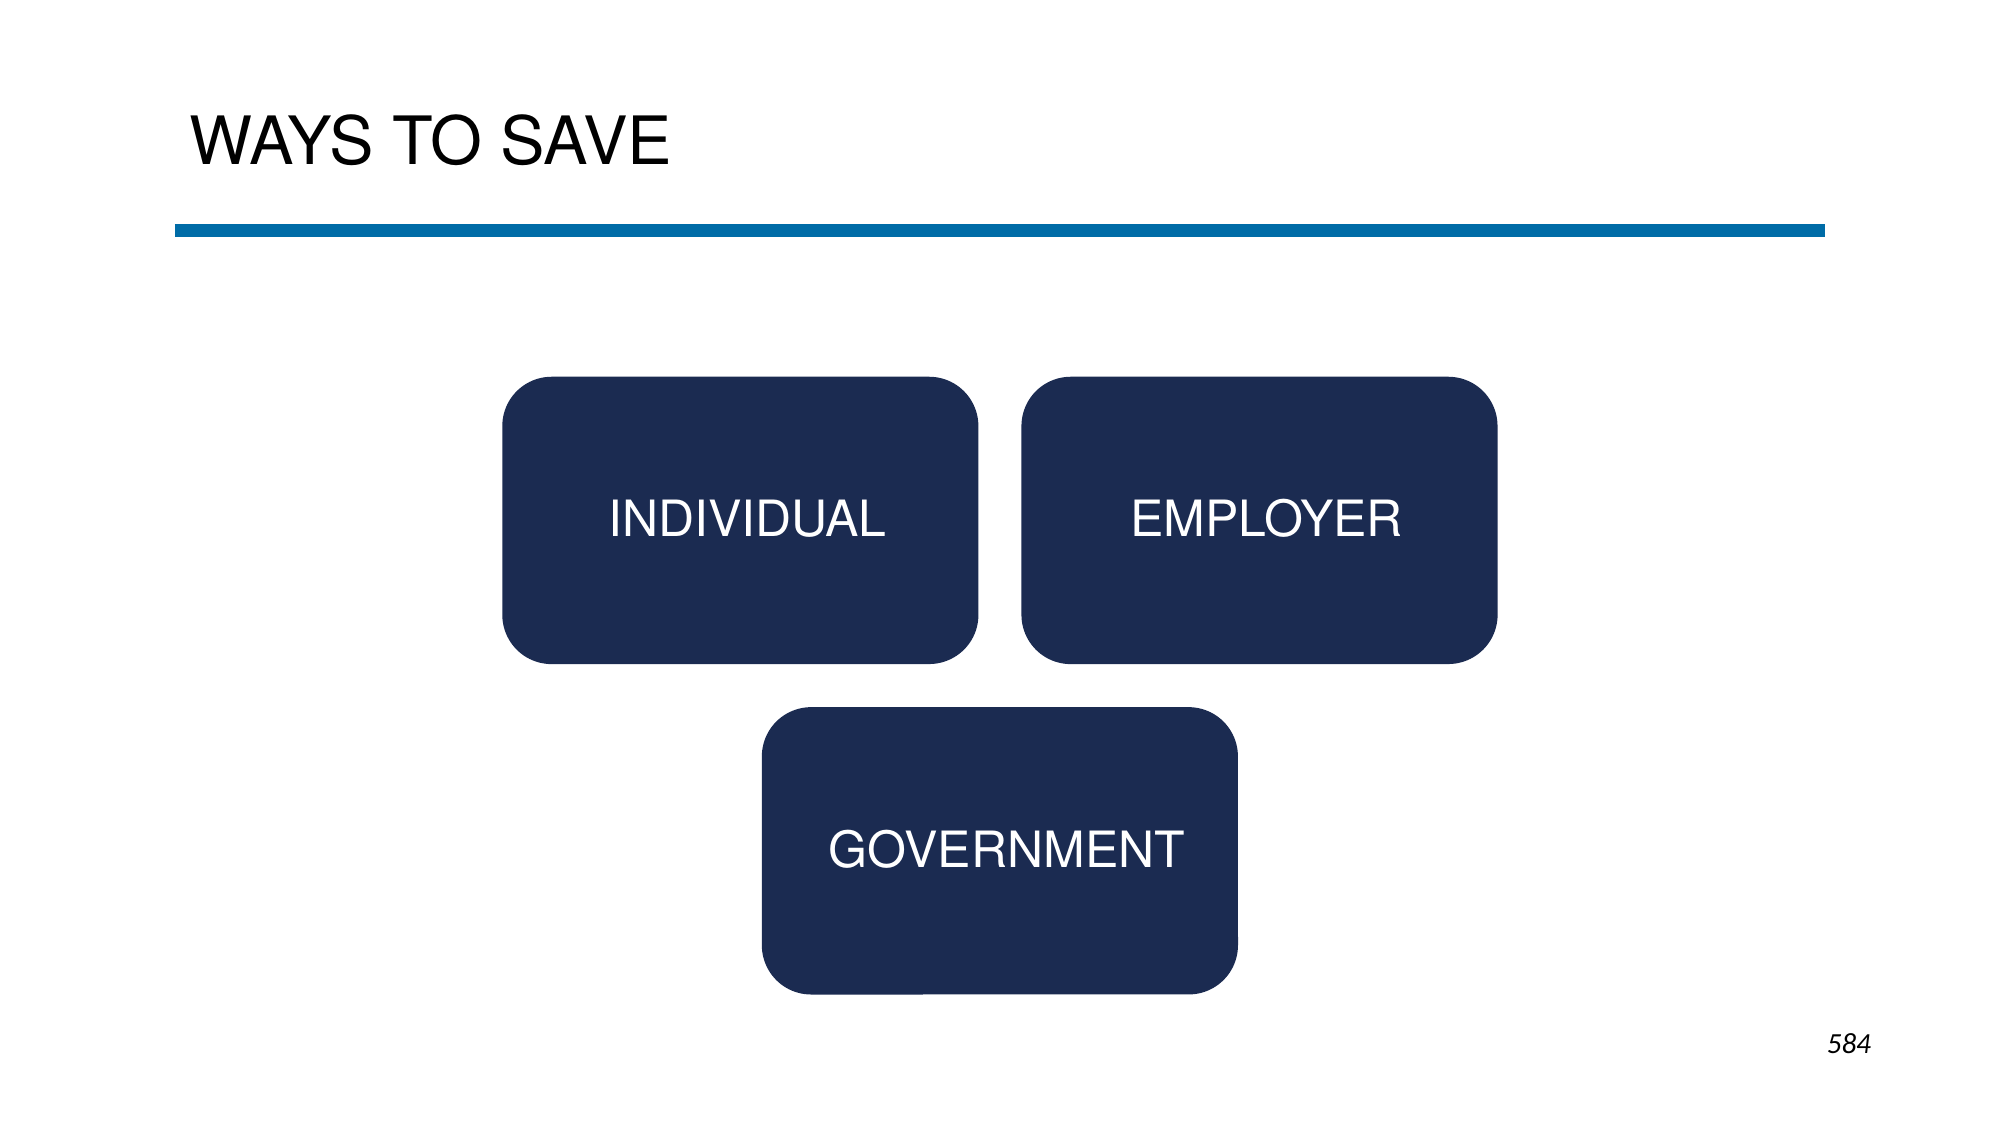

# Ways to Save

Individual
Employer
Government
1-584